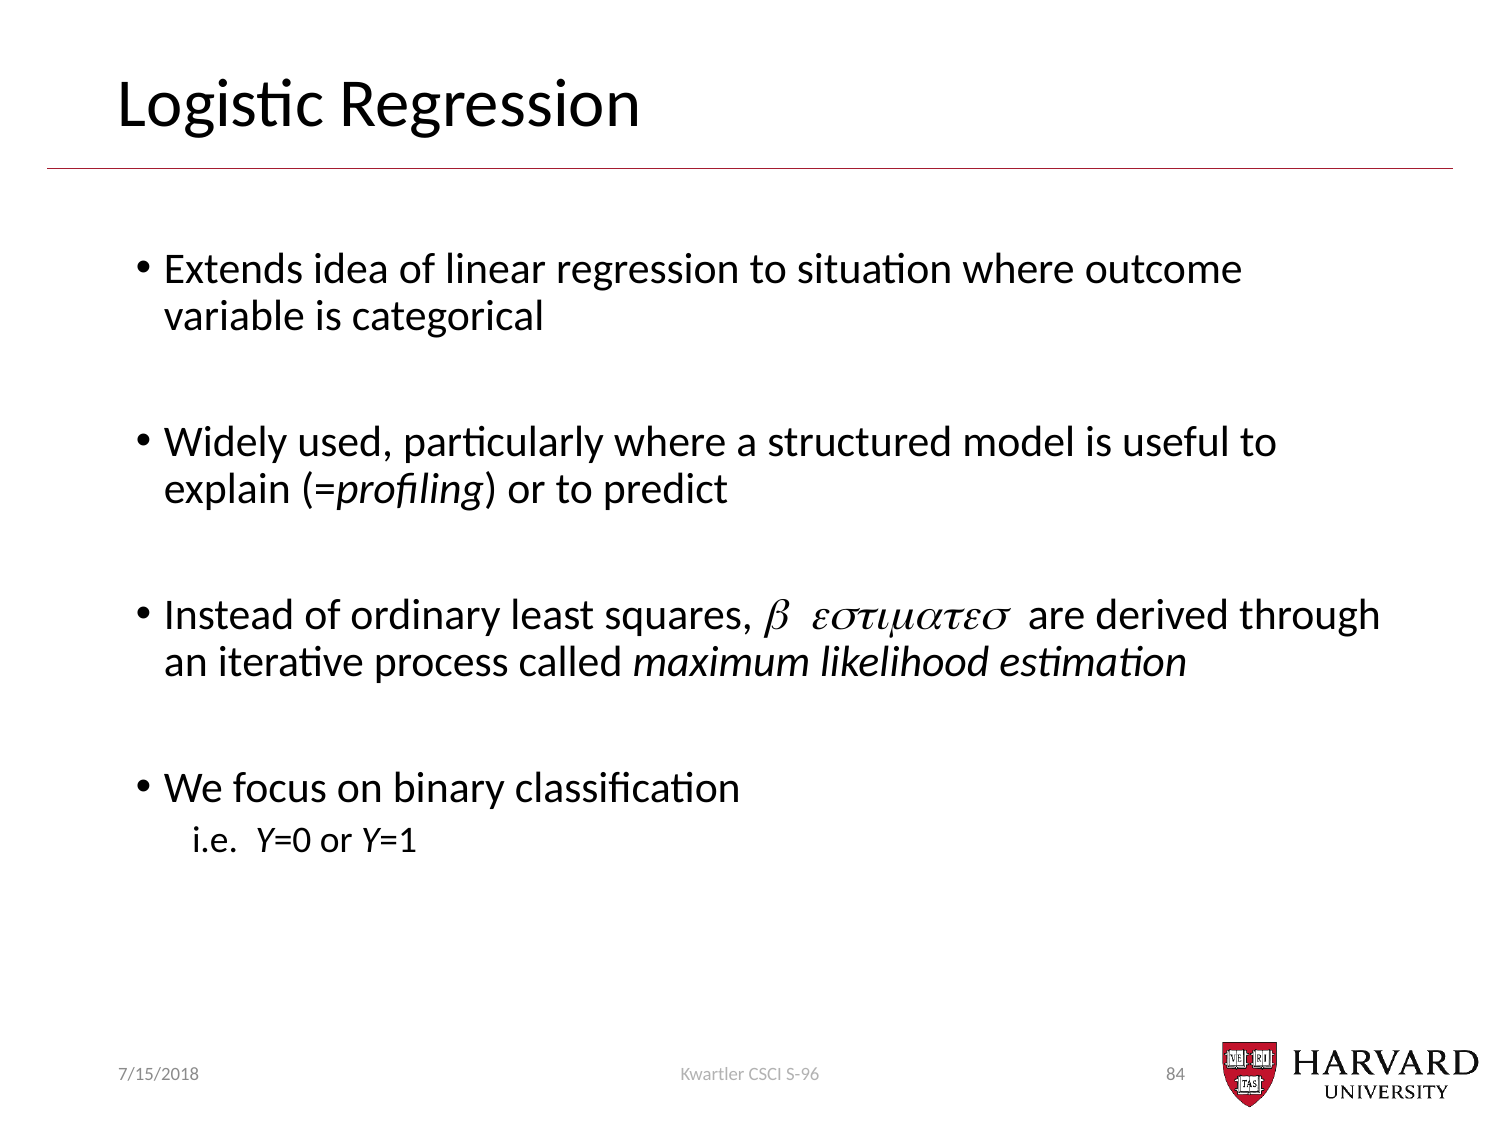

# Logistic Regression
Extends idea of linear regression to situation where outcome variable is categorical

Widely used, particularly where a structured model is useful to explain (=profiling) or to predict

Instead of ordinary least squares, β εστιματεσ are derived through an iterative process called maximum likelihood estimation

We focus on binary classification
i.e.  Y=0 or Y=1

7/15/2018
Kwartler CSCI S-96
84